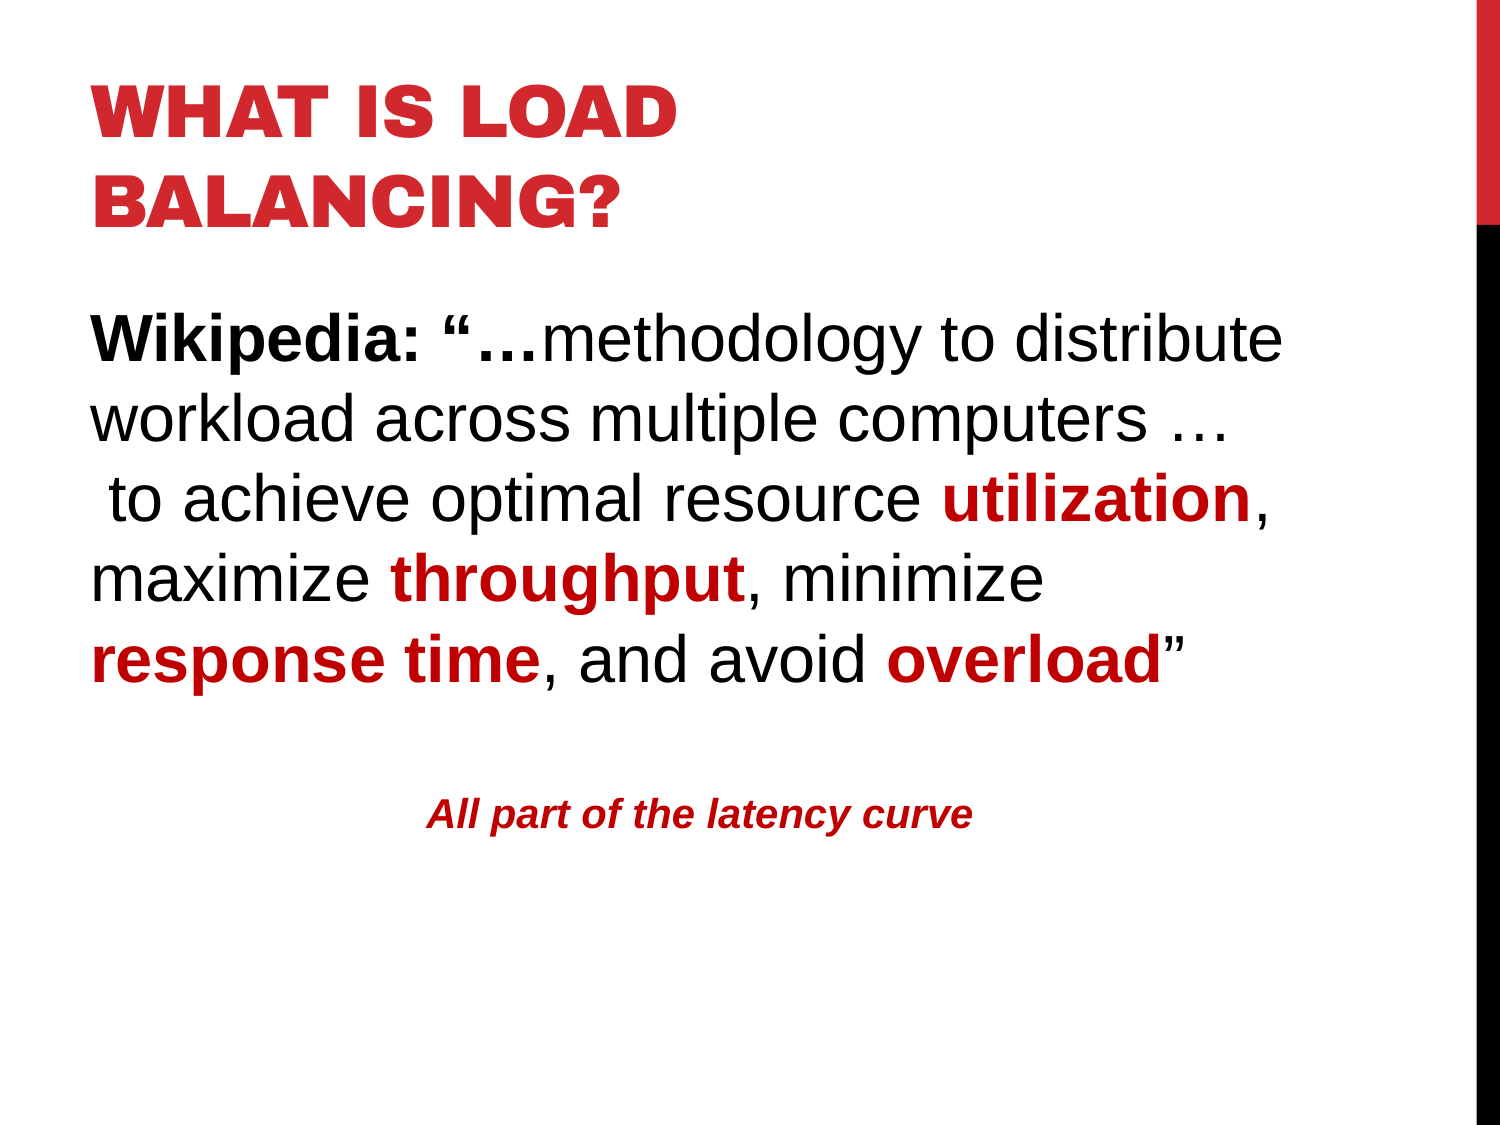

# What is load balancing?
Wikipedia: “…methodology to distribute workload across multiple computers …  to achieve optimal resource utilization, maximize throughput, minimize response time, and avoid overload”

All part of the latency curve